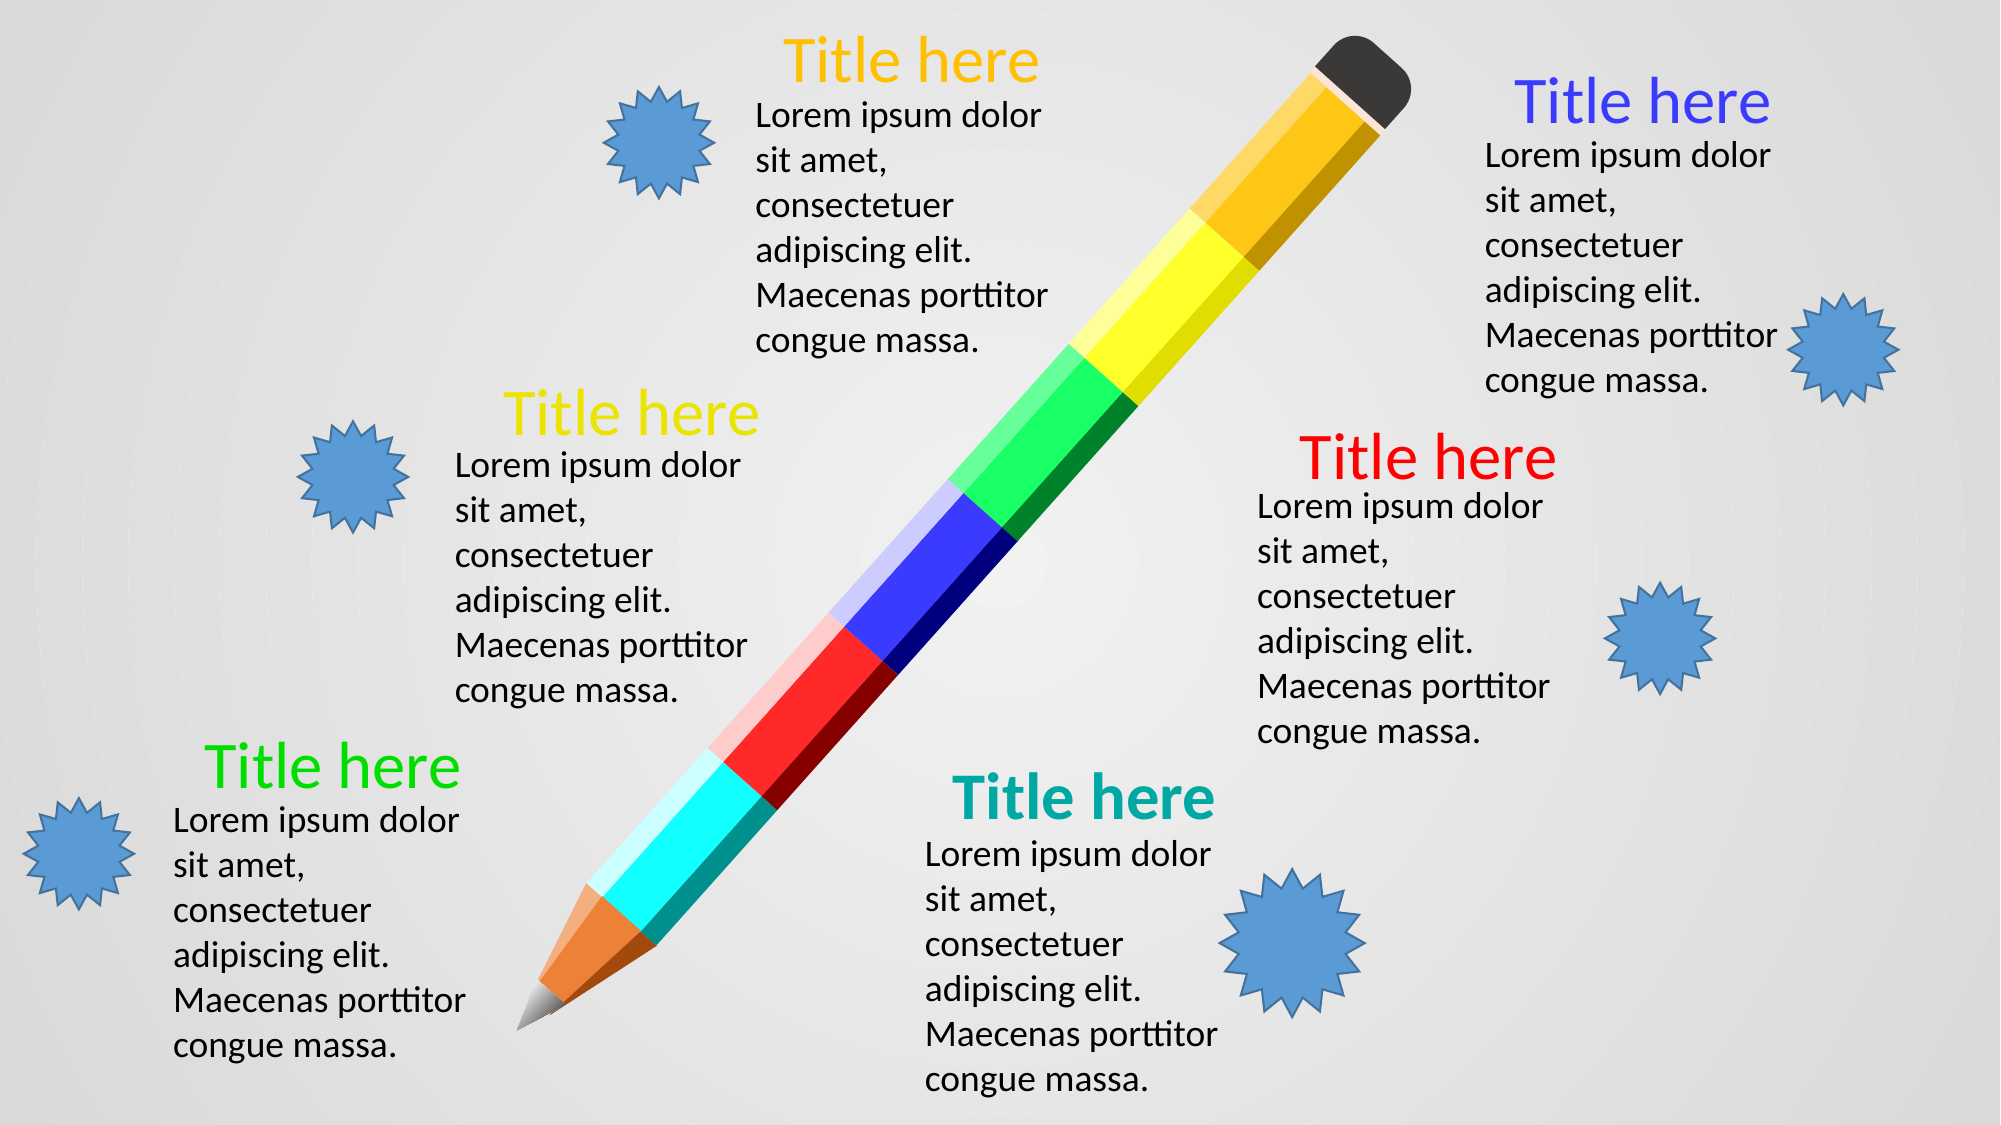

Title here

Title here

Lorem ipsum dolor sit amet, consectetuer adipiscing elit. Maecenas porttitor congue massa.

Lorem ipsum dolor sit amet, consectetuer adipiscing elit. Maecenas porttitor congue massa.

Title here
Title here

Lorem ipsum dolor sit amet, consectetuer adipiscing elit. Maecenas porttitor congue massa.

Lorem ipsum dolor sit amet, consectetuer adipiscing elit. Maecenas porttitor congue massa.

Title here

Title here
Lorem ipsum dolor sit amet, consectetuer adipiscing elit. Maecenas porttitor congue massa.

Lorem ipsum dolor sit amet, consectetuer adipiscing elit. Maecenas porttitor congue massa.